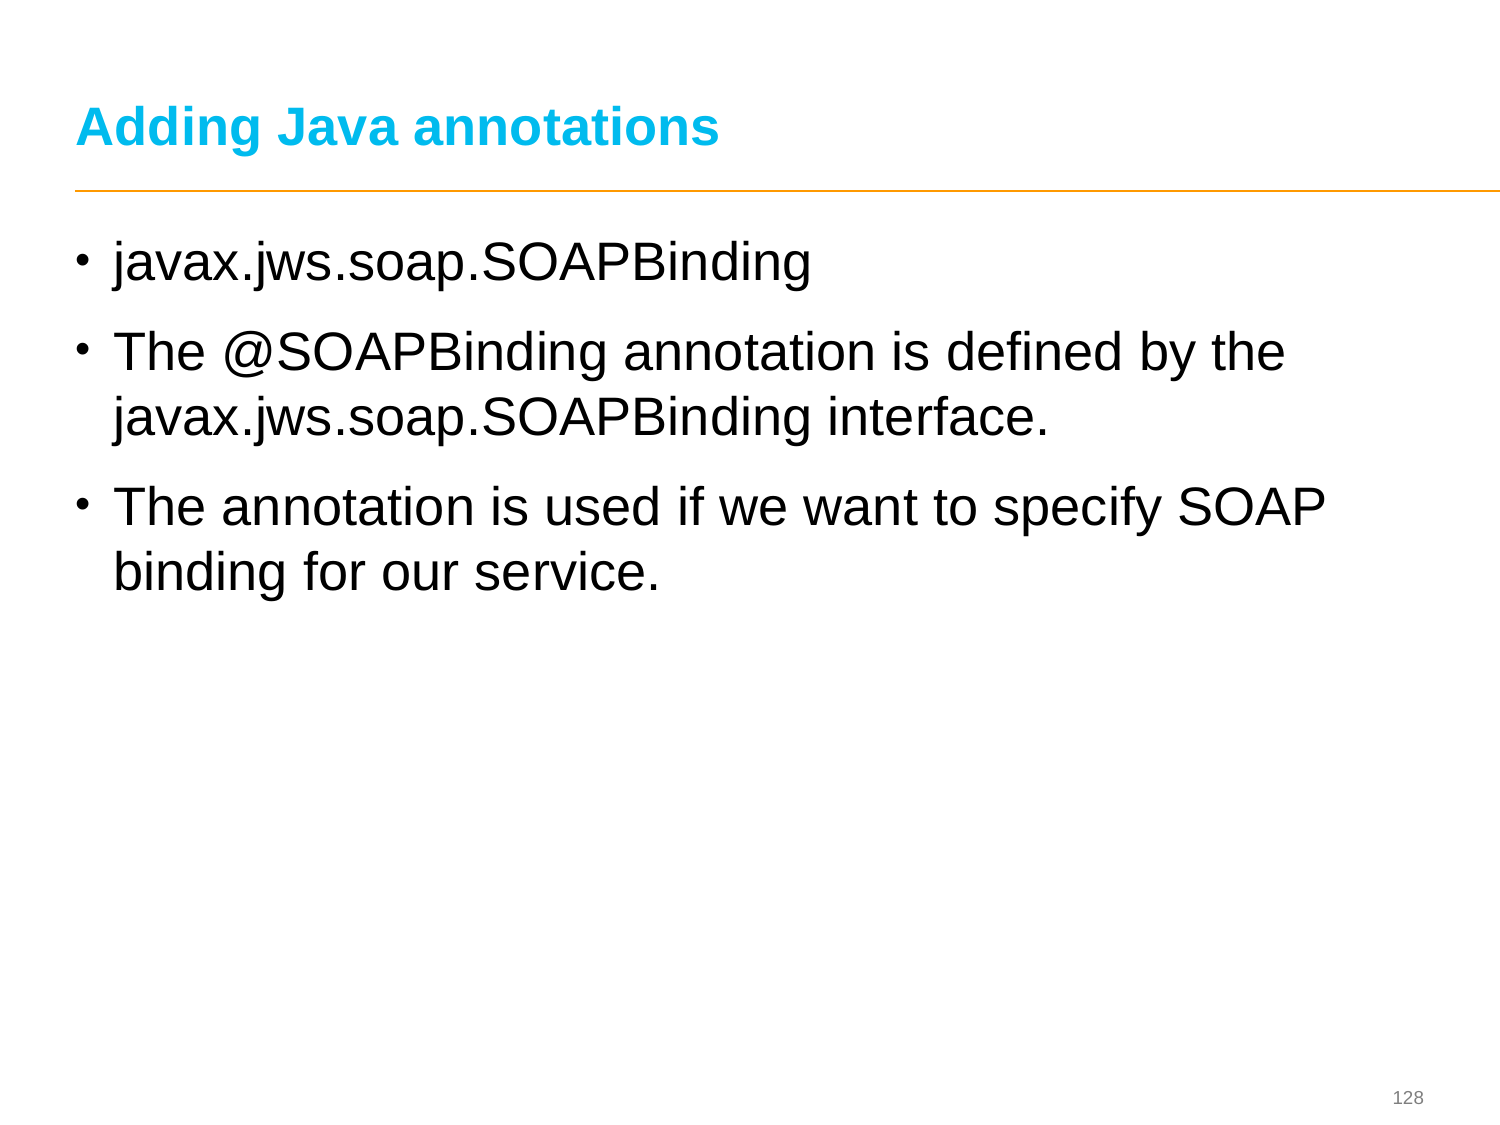

# Adding Java annotations
javax.jws.soap.SOAPBinding
The @SOAPBinding annotation is defined by the javax.jws.soap.SOAPBinding interface.
The annotation is used if we want to specify SOAP binding for our service.